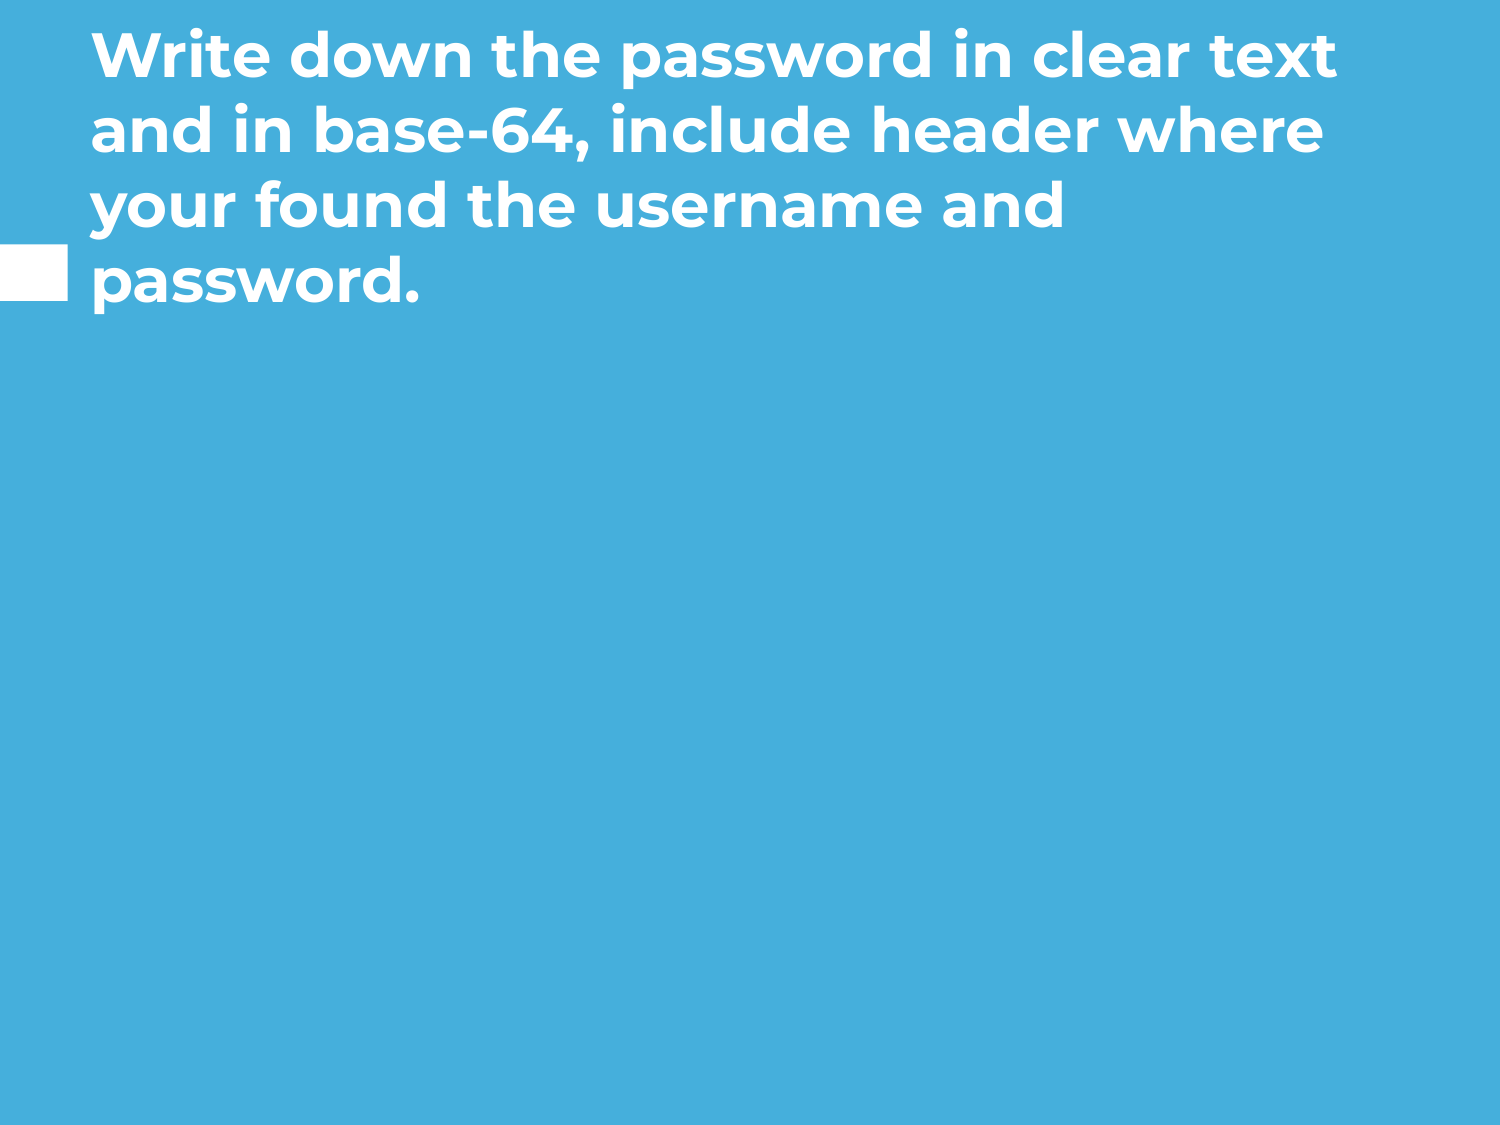

# Write down the password in clear text and in base-64, include header where your found the username and password.